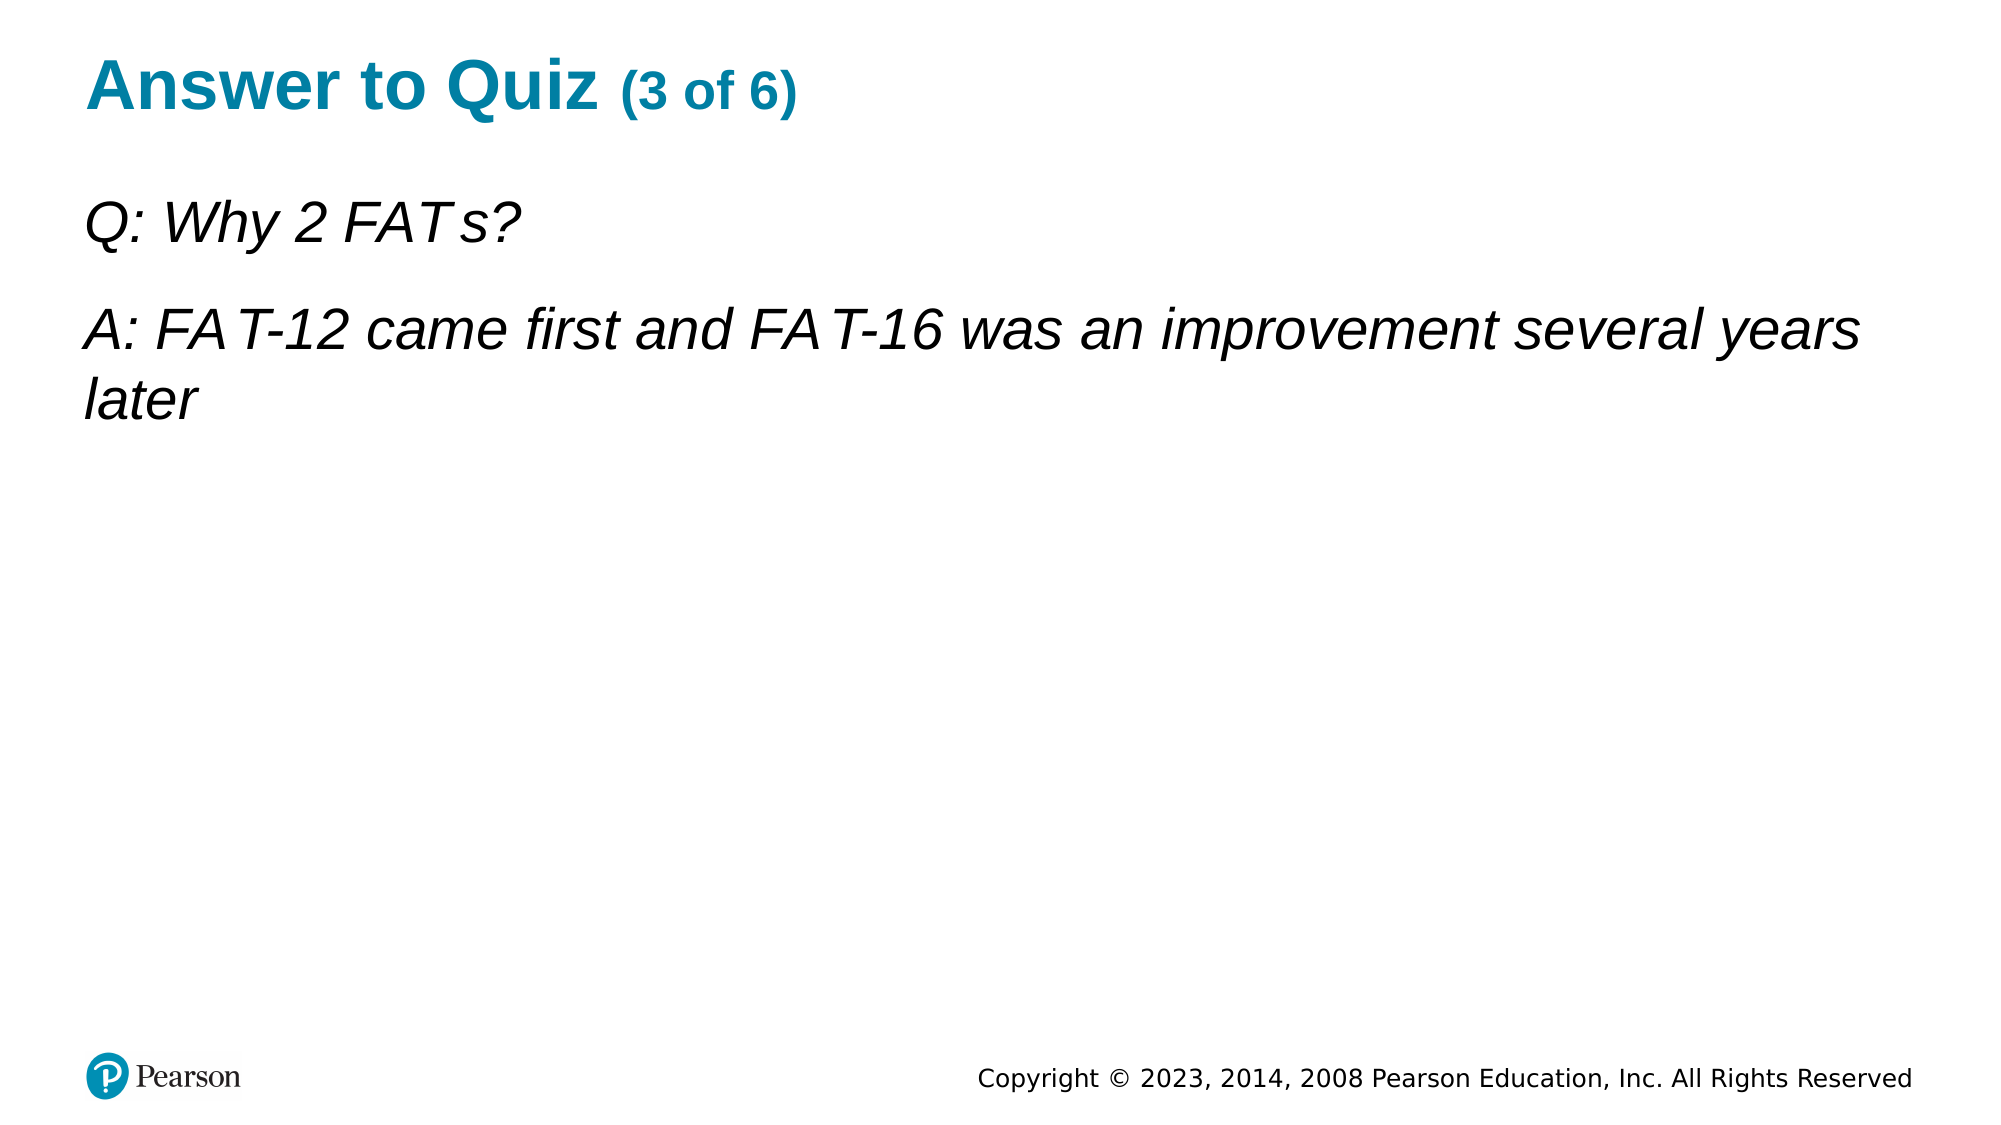

# Answer to Quiz (3 of 6)
Q: Why 2 F A T s?
A: F A T-12 came first and F A T-16 was an improvement several years later